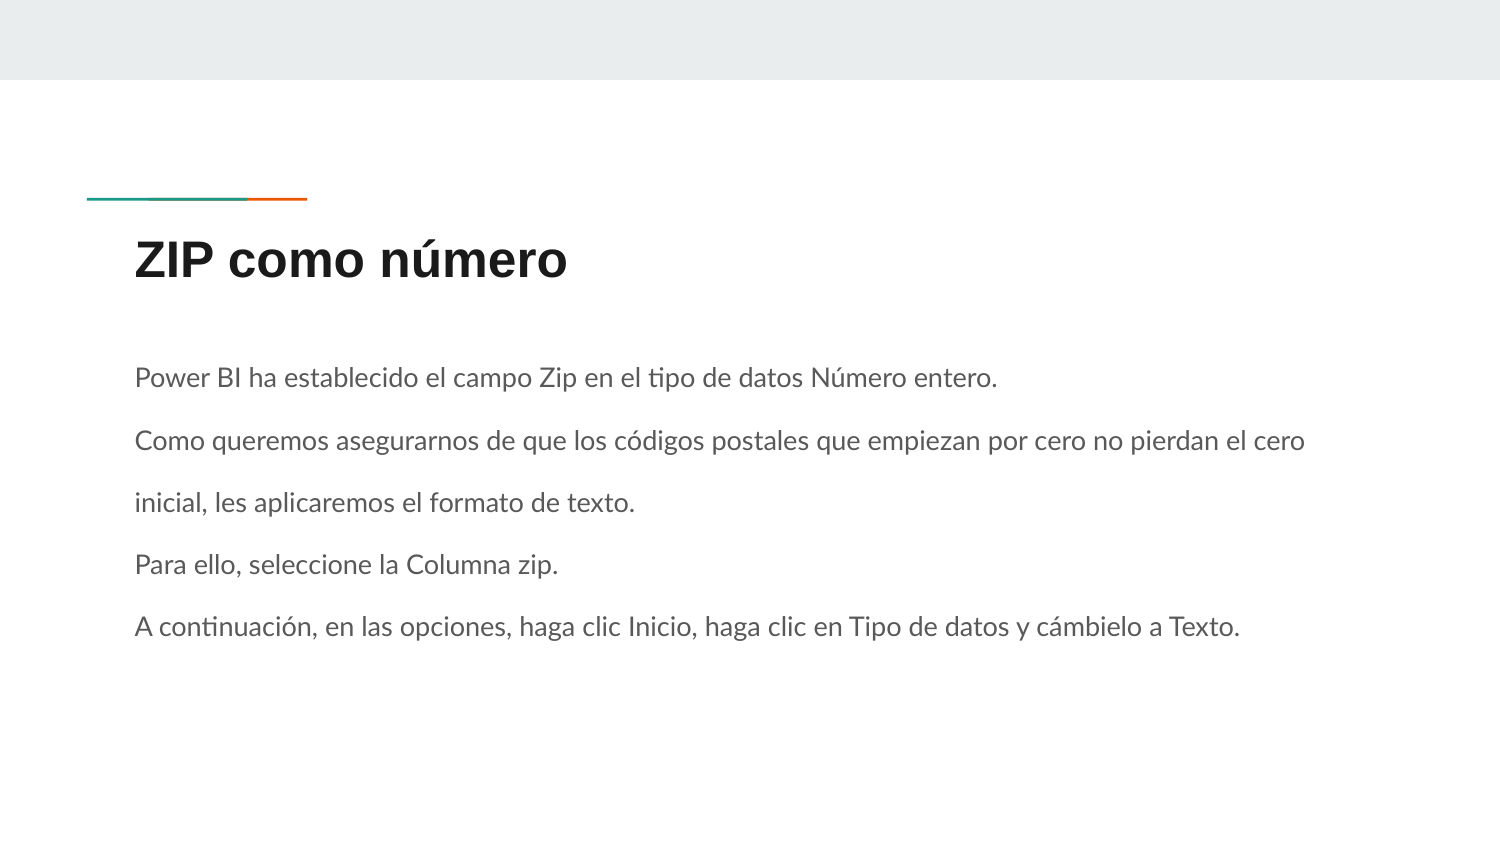

# ZIP como número
Power BI ha establecido el campo Zip en el tipo de datos Número entero.
Como queremos asegurarnos de que los códigos postales que empiezan por cero no pierdan el cero
inicial, les aplicaremos el formato de texto.
Para ello, seleccione la Columna zip.
A continuación, en las opciones, haga clic Inicio, haga clic en Tipo de datos y cámbielo a Texto.